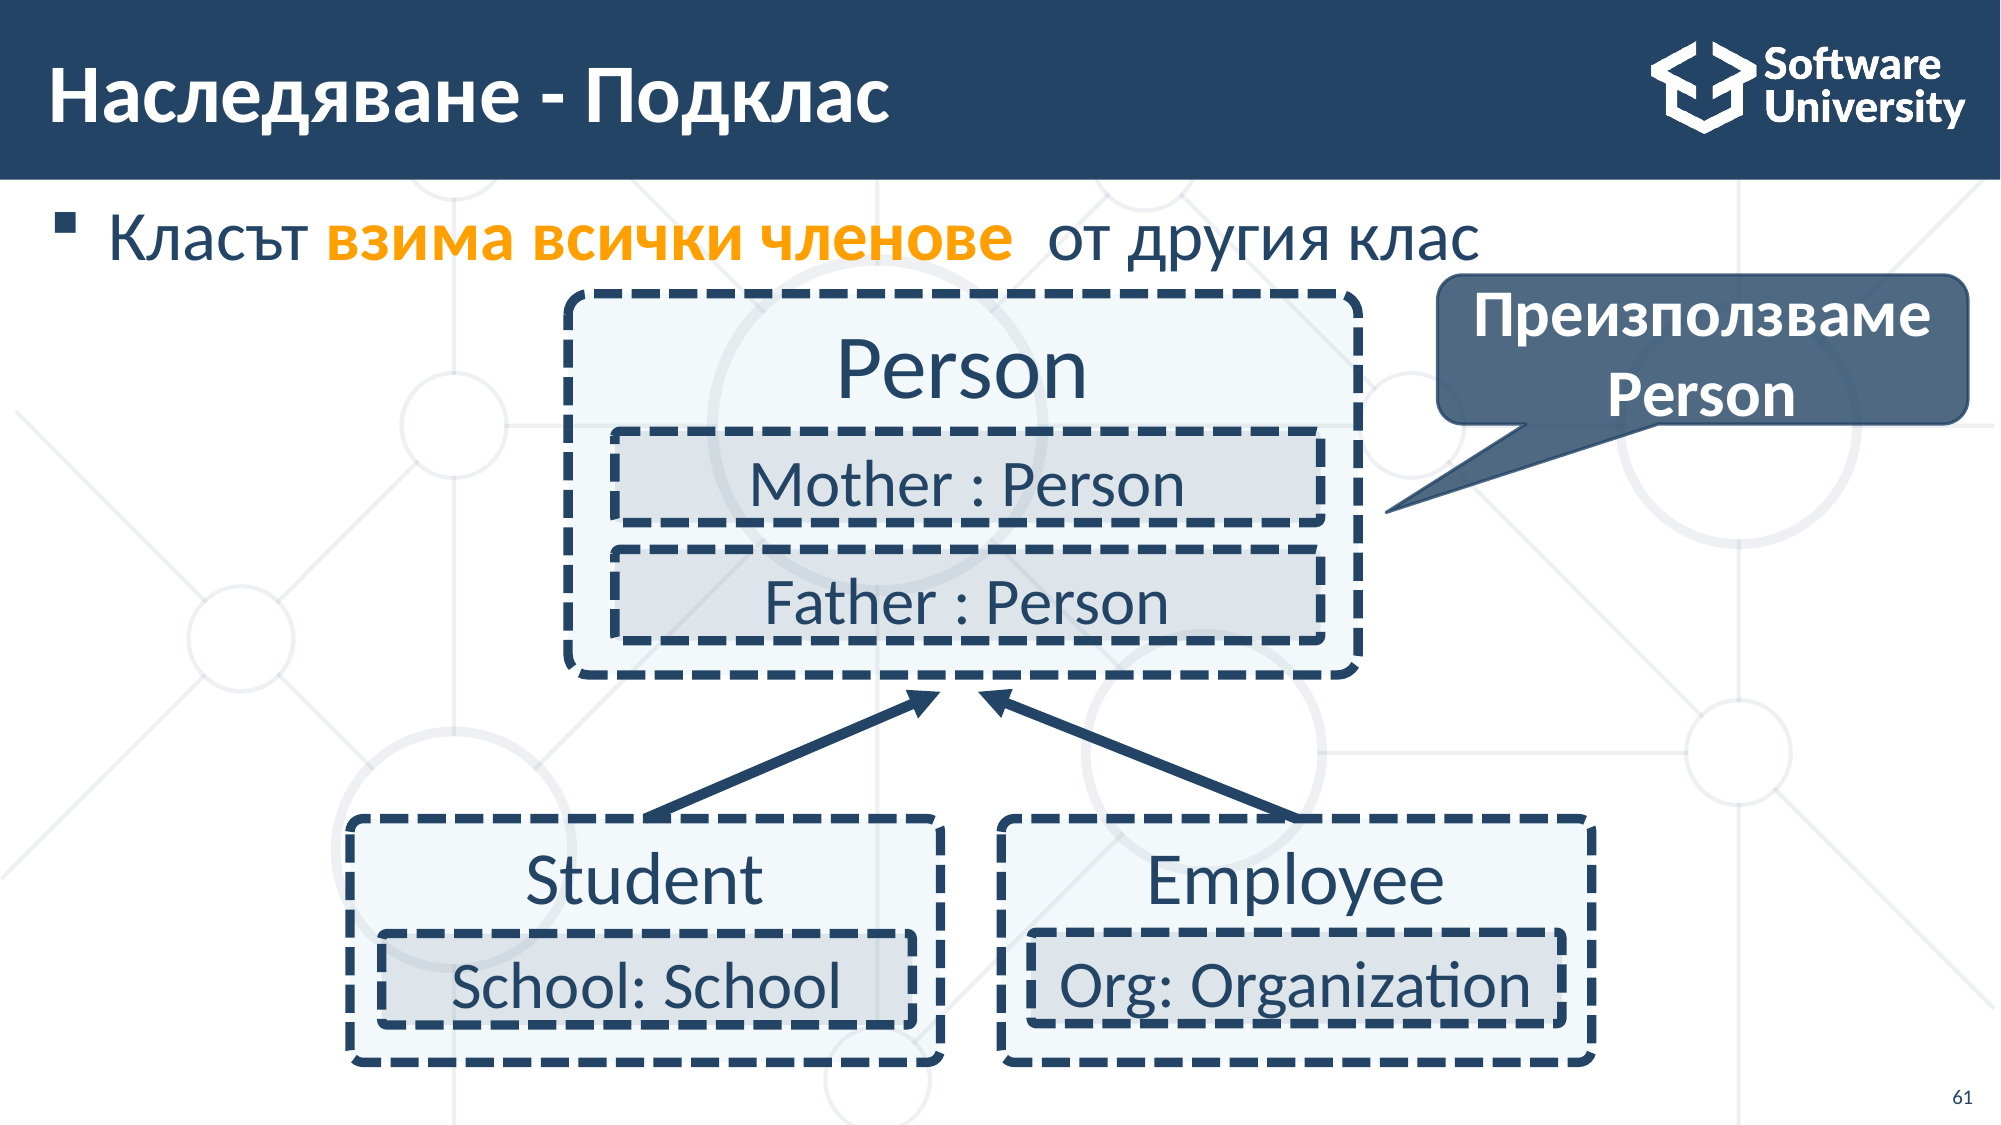

# Наследяване - Подклас
Класът взима всички членове  от другия клас
Преизползваме Person
Person
Mother : Person
Father : Person
Student
Employee
Org: Organization
School: School
61